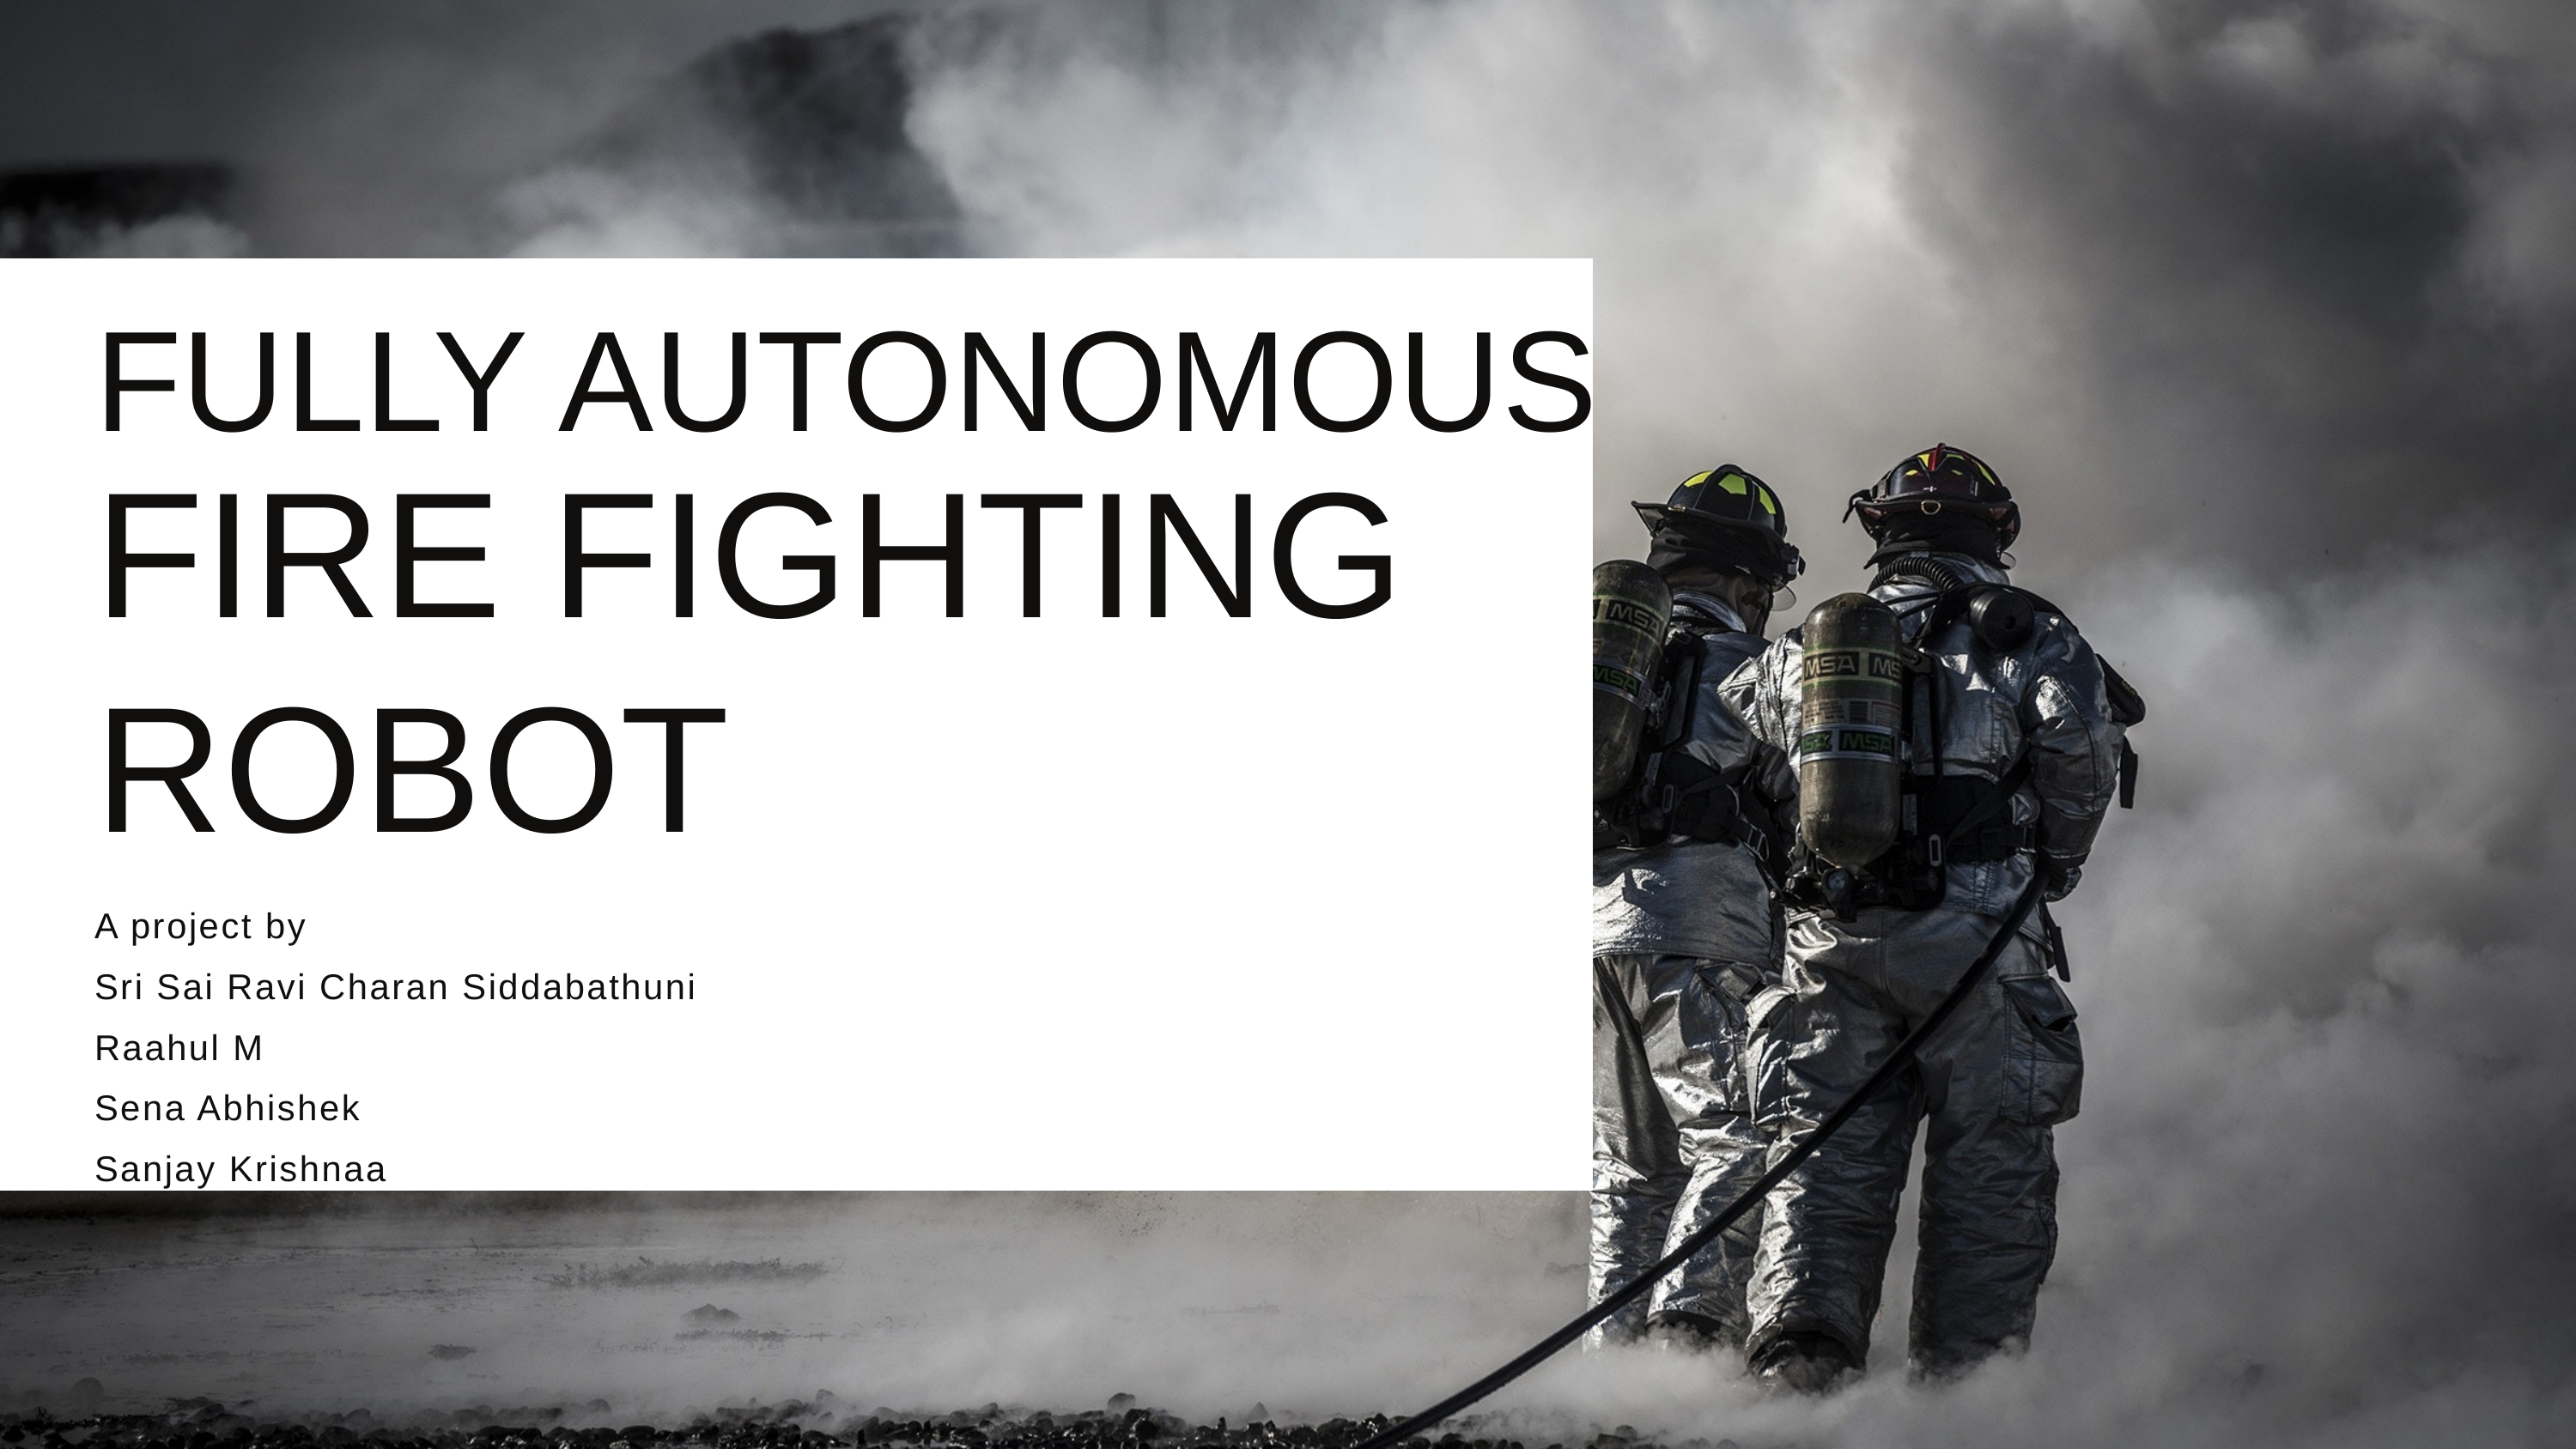

FULLY AUTONOMOUS
FIRE FIGHTING ROBOT
A project by
Sri Sai Ravi Charan Siddabathuni
Raahul M
Sena Abhishek
Sanjay Krishnaa